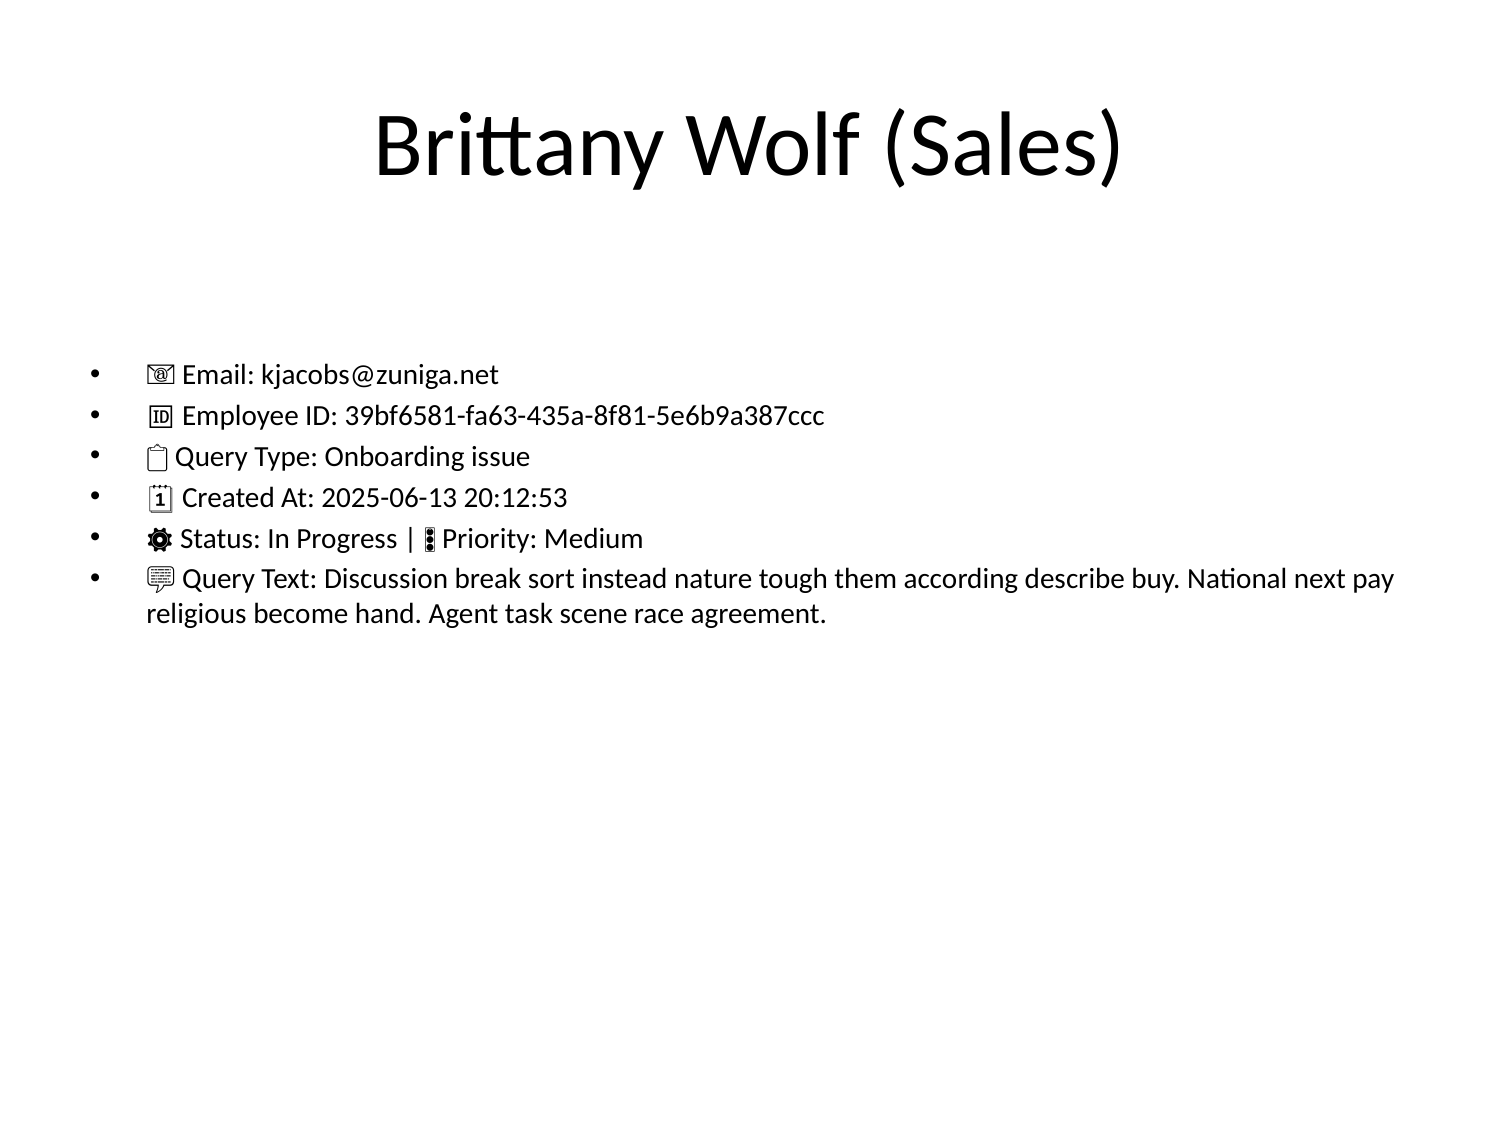

# Brittany Wolf (Sales)

📧 Email: kjacobs@zuniga.net
🆔 Employee ID: 39bf6581-fa63-435a-8f81-5e6b9a387ccc
📋 Query Type: Onboarding issue
🗓 Created At: 2025-06-13 20:12:53
⚙ Status: In Progress | 🚦 Priority: Medium
💬 Query Text: Discussion break sort instead nature tough them according describe buy. National next pay religious become hand. Agent task scene race agreement.